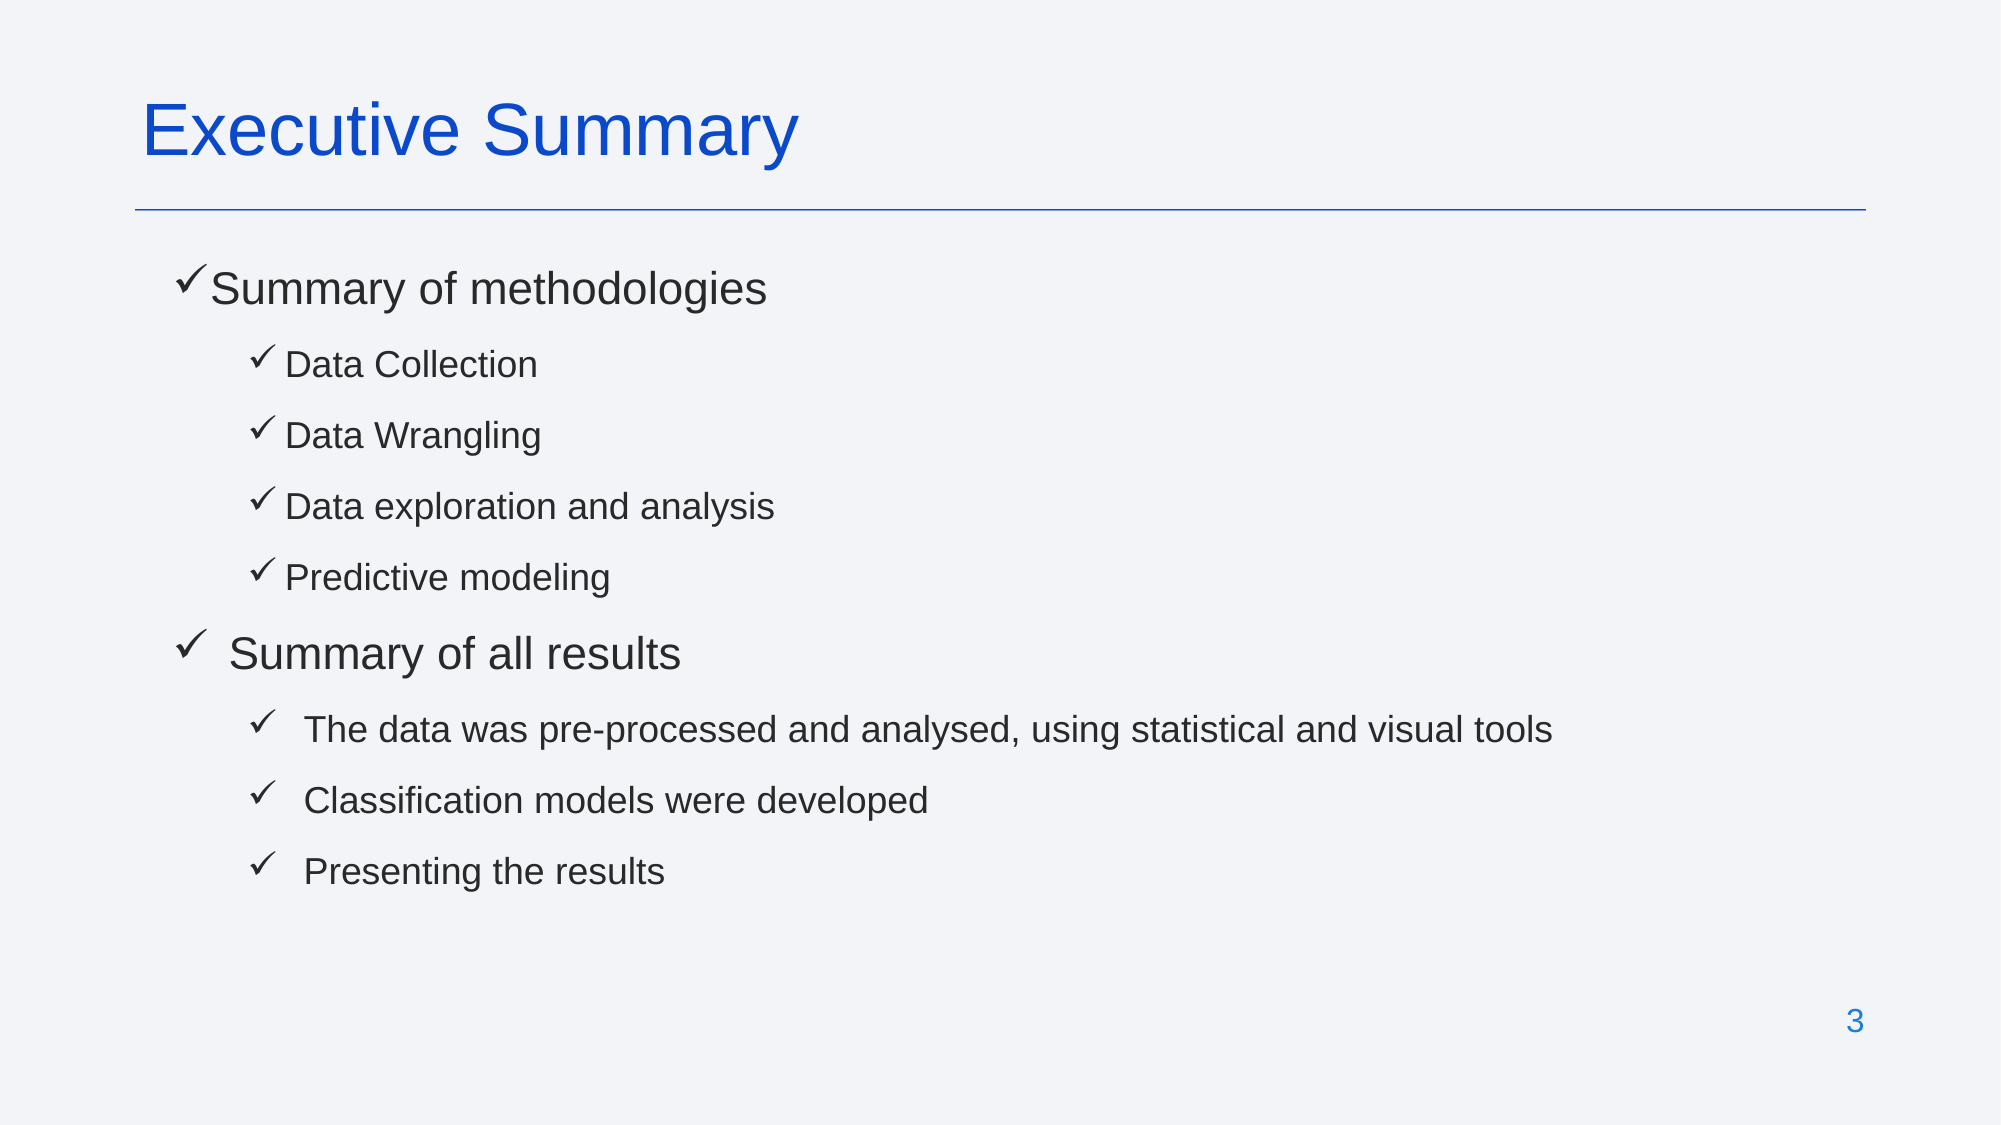

Executive Summary
Summary of methodologies
Data Collection
Data Wrangling
Data exploration and analysis
Predictive modeling
Summary of all results
The data was pre-processed and analysed, using statistical and visual tools
Classification models were developed
Presenting the results

3